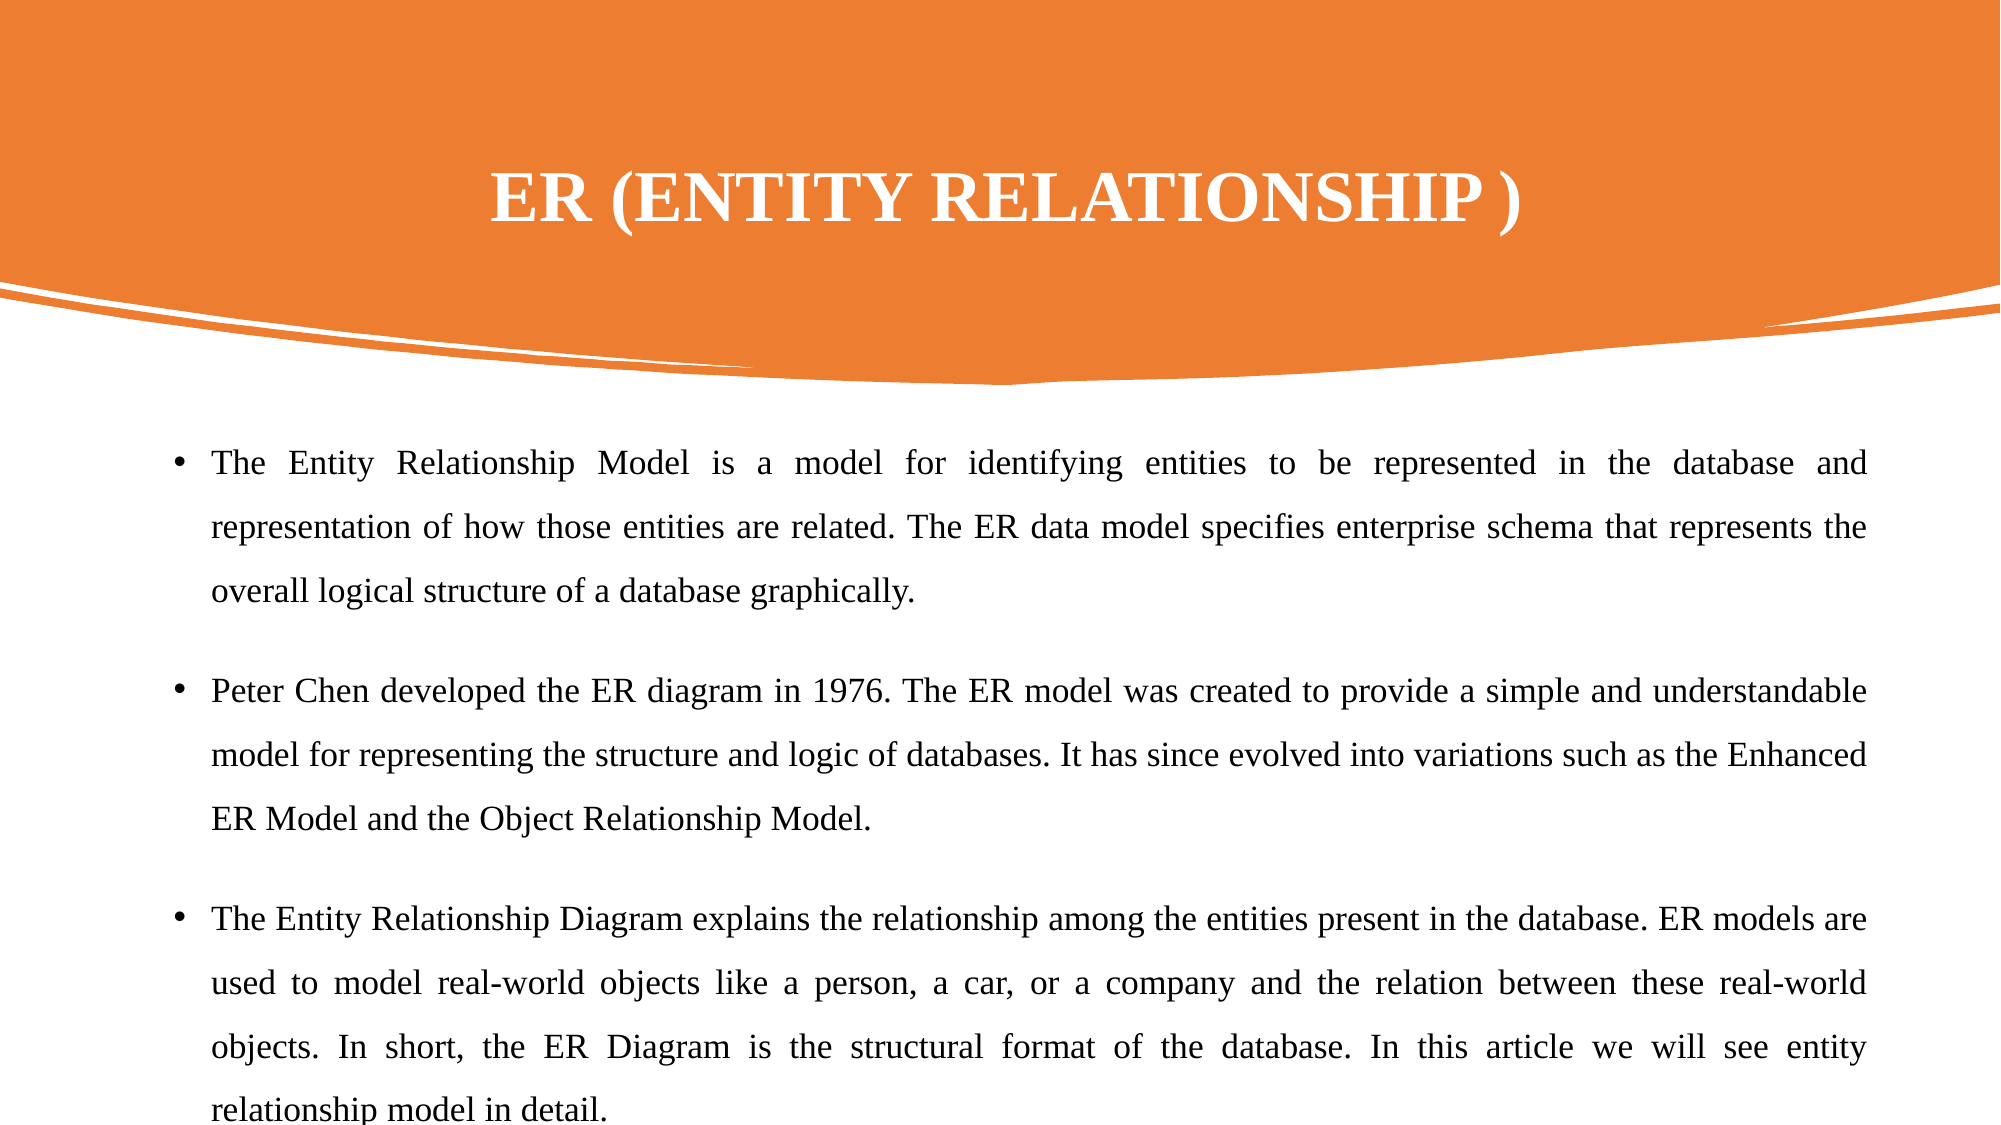

# ER (ENTITY RELATIONSHIP )
The Entity Relationship Model is a model for identifying entities to be represented in the database and representation of how those entities are related. The ER data model specifies enterprise schema that represents the overall logical structure of a database graphically.
Peter Chen developed the ER diagram in 1976. The ER model was created to provide a simple and understandable model for representing the structure and logic of databases. It has since evolved into variations such as the Enhanced ER Model and the Object Relationship Model.
The Entity Relationship Diagram explains the relationship among the entities present in the database. ER models are used to model real-world objects like a person, a car, or a company and the relation between these real-world objects. In short, the ER Diagram is the structural format of the database. In this article we will see entity relationship model in detail.